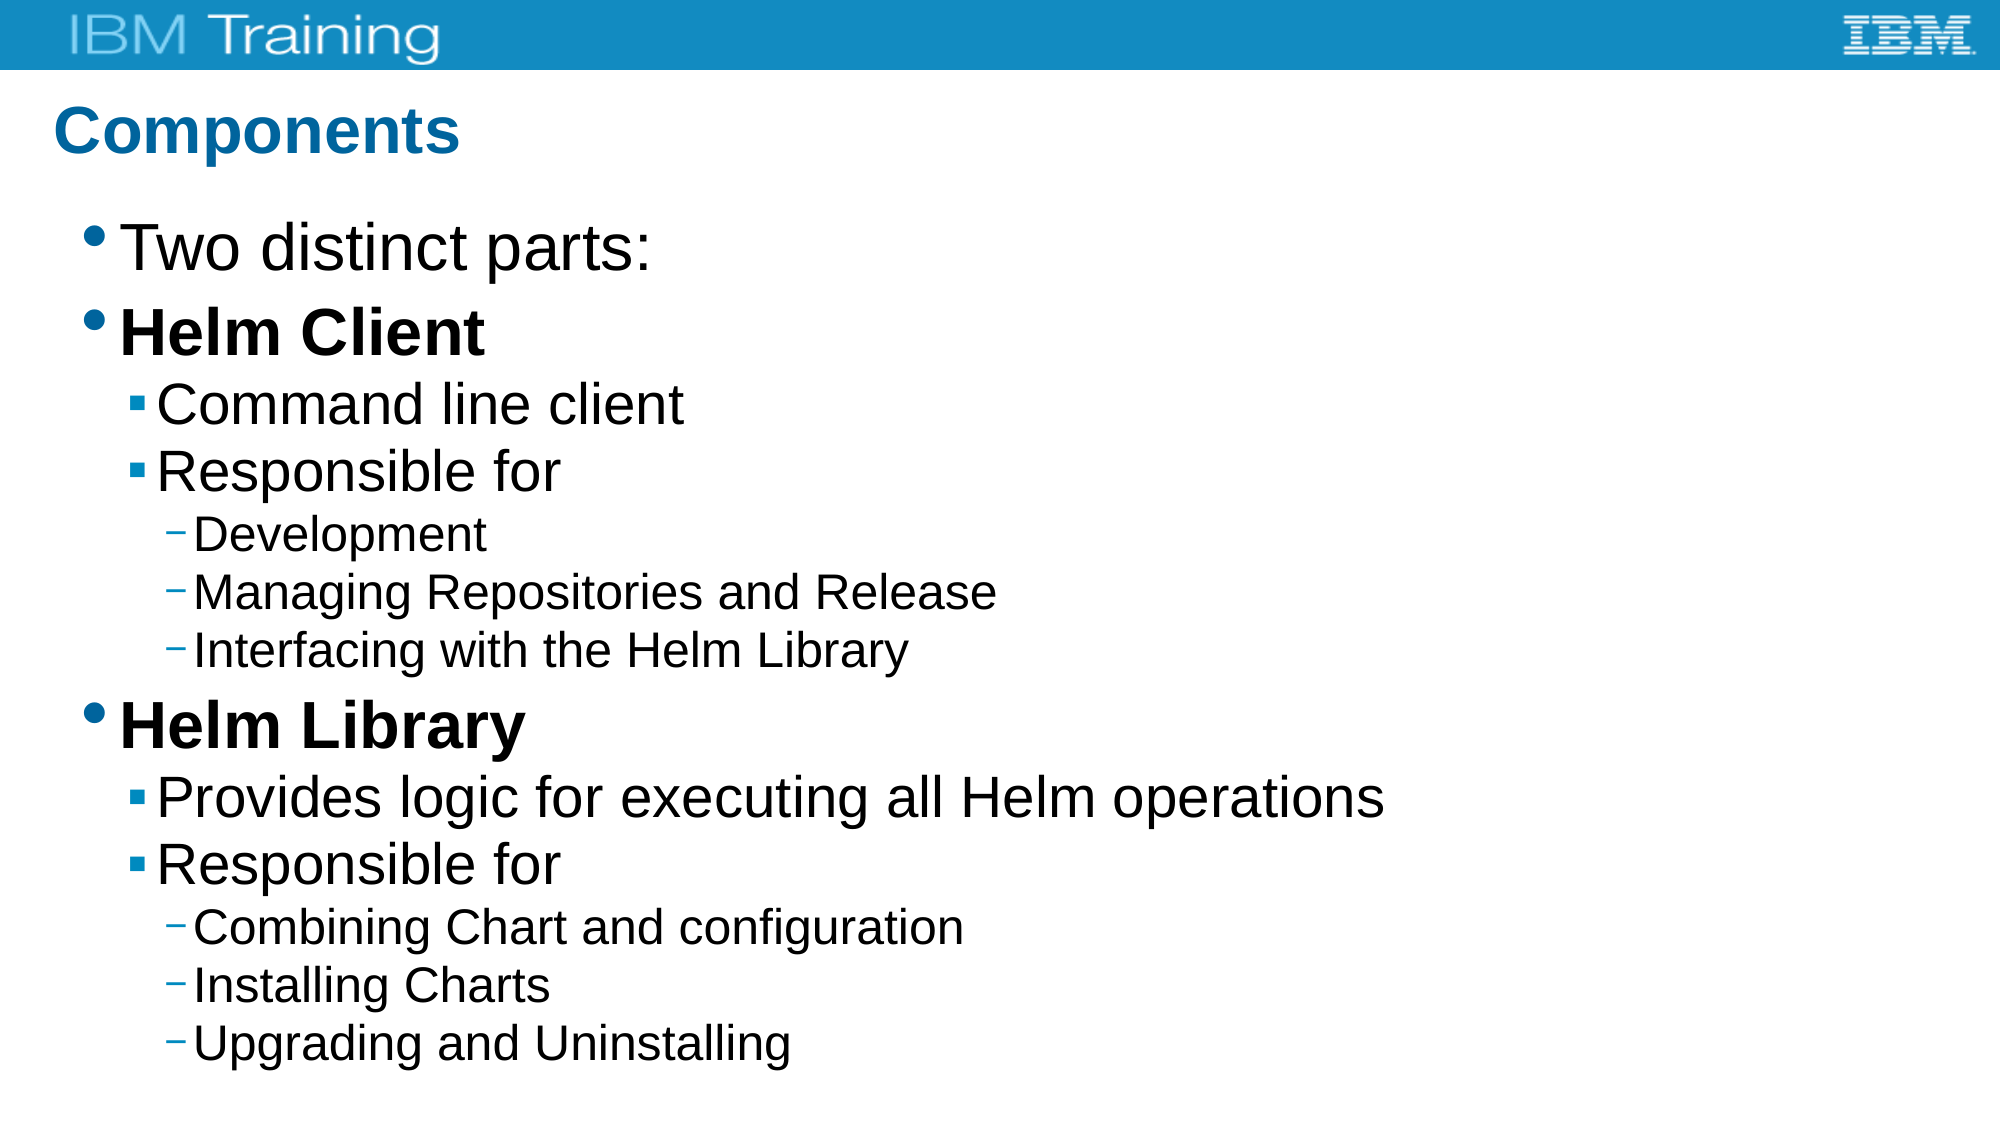

# Components
Two distinct parts:
Helm Client
Command line client
Responsible for
Development
Managing Repositories and Release
Interfacing with the Helm Library
Helm Library
Provides logic for executing all Helm operations
Responsible for
Combining Chart and configuration
Installing Charts
Upgrading and Uninstalling